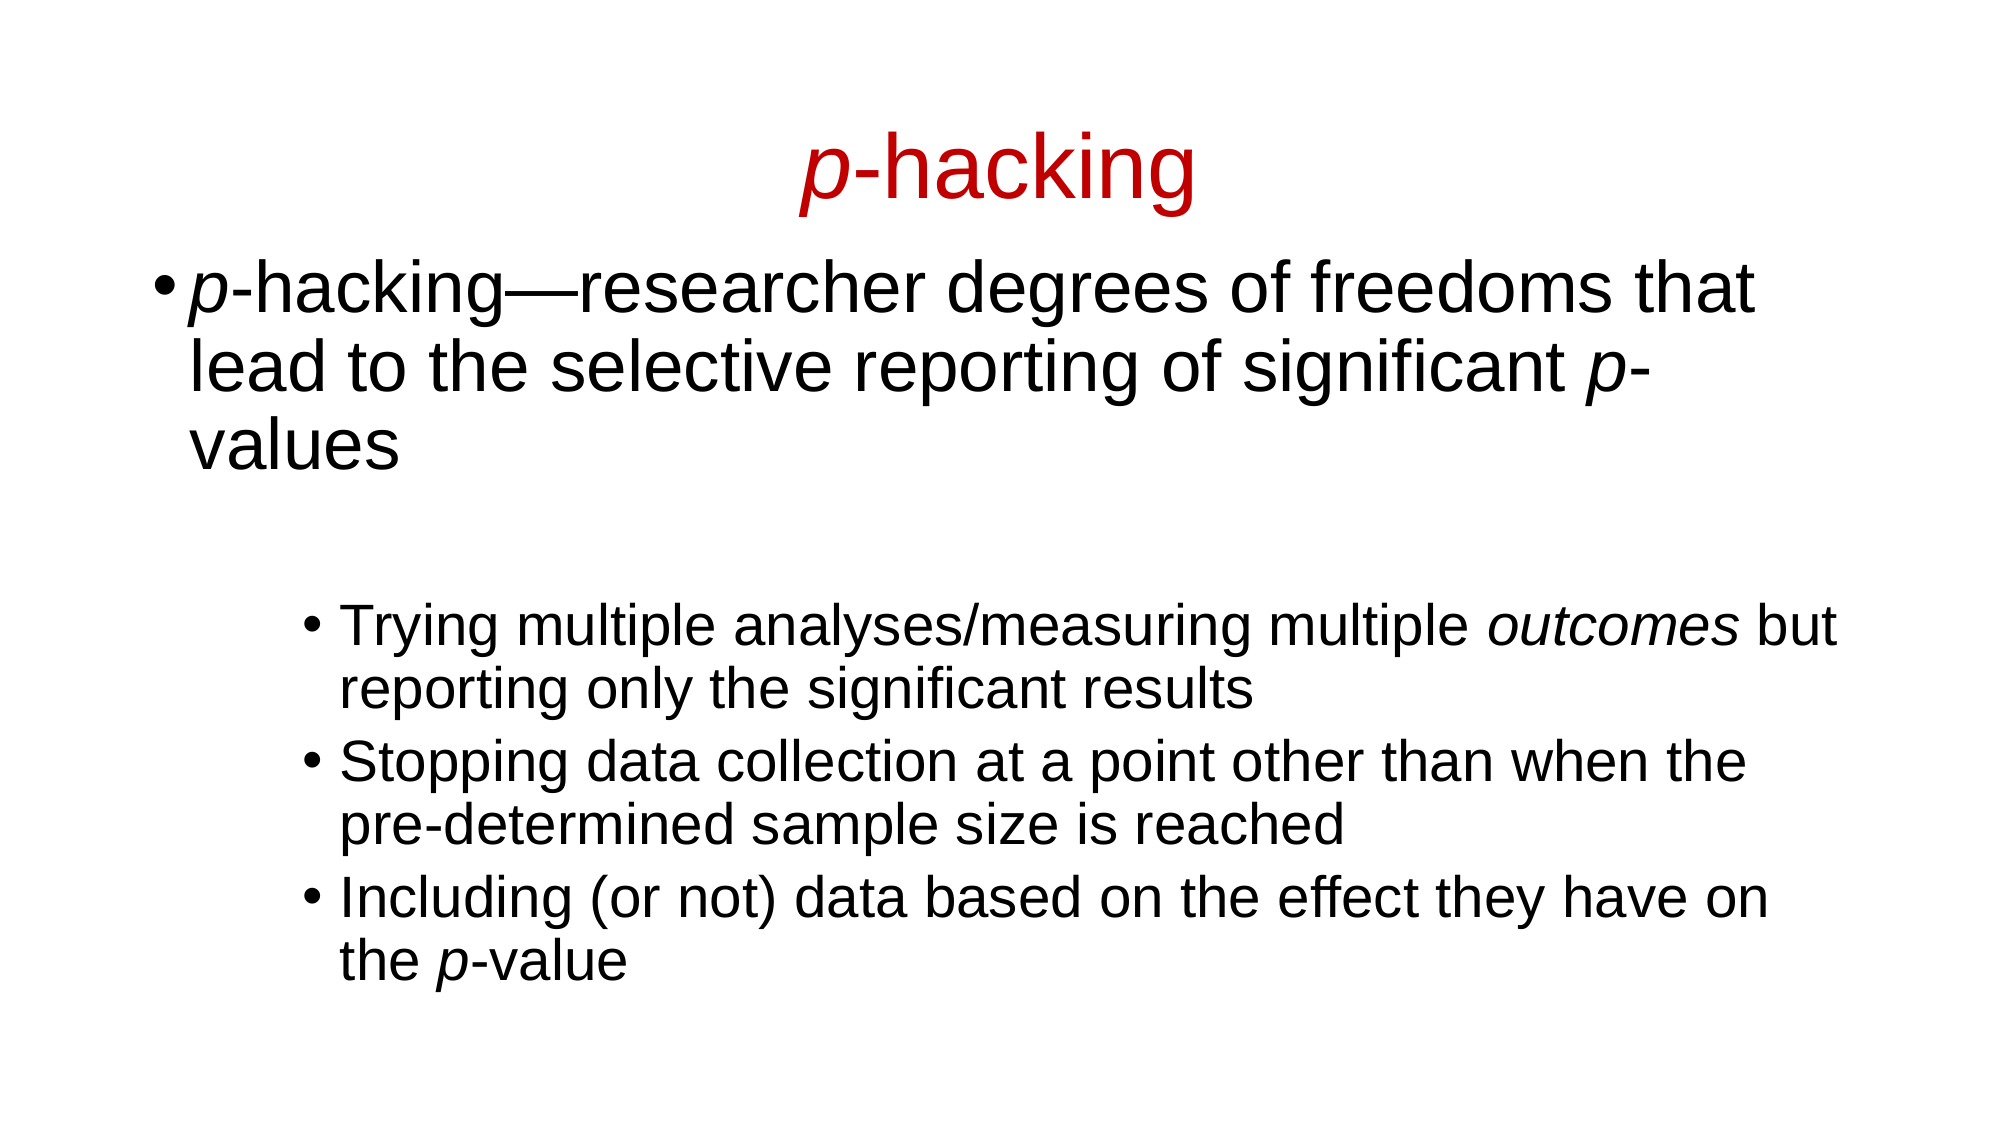

# p-hacking
p-hacking—researcher degrees of freedoms that lead to the selective reporting of significant p-values

Trying multiple analyses/measuring multiple outcomes but reporting only the significant results
Stopping data collection at a point other than when the pre-determined sample size is reached
Including (or not) data based on the effect they have on the p-value